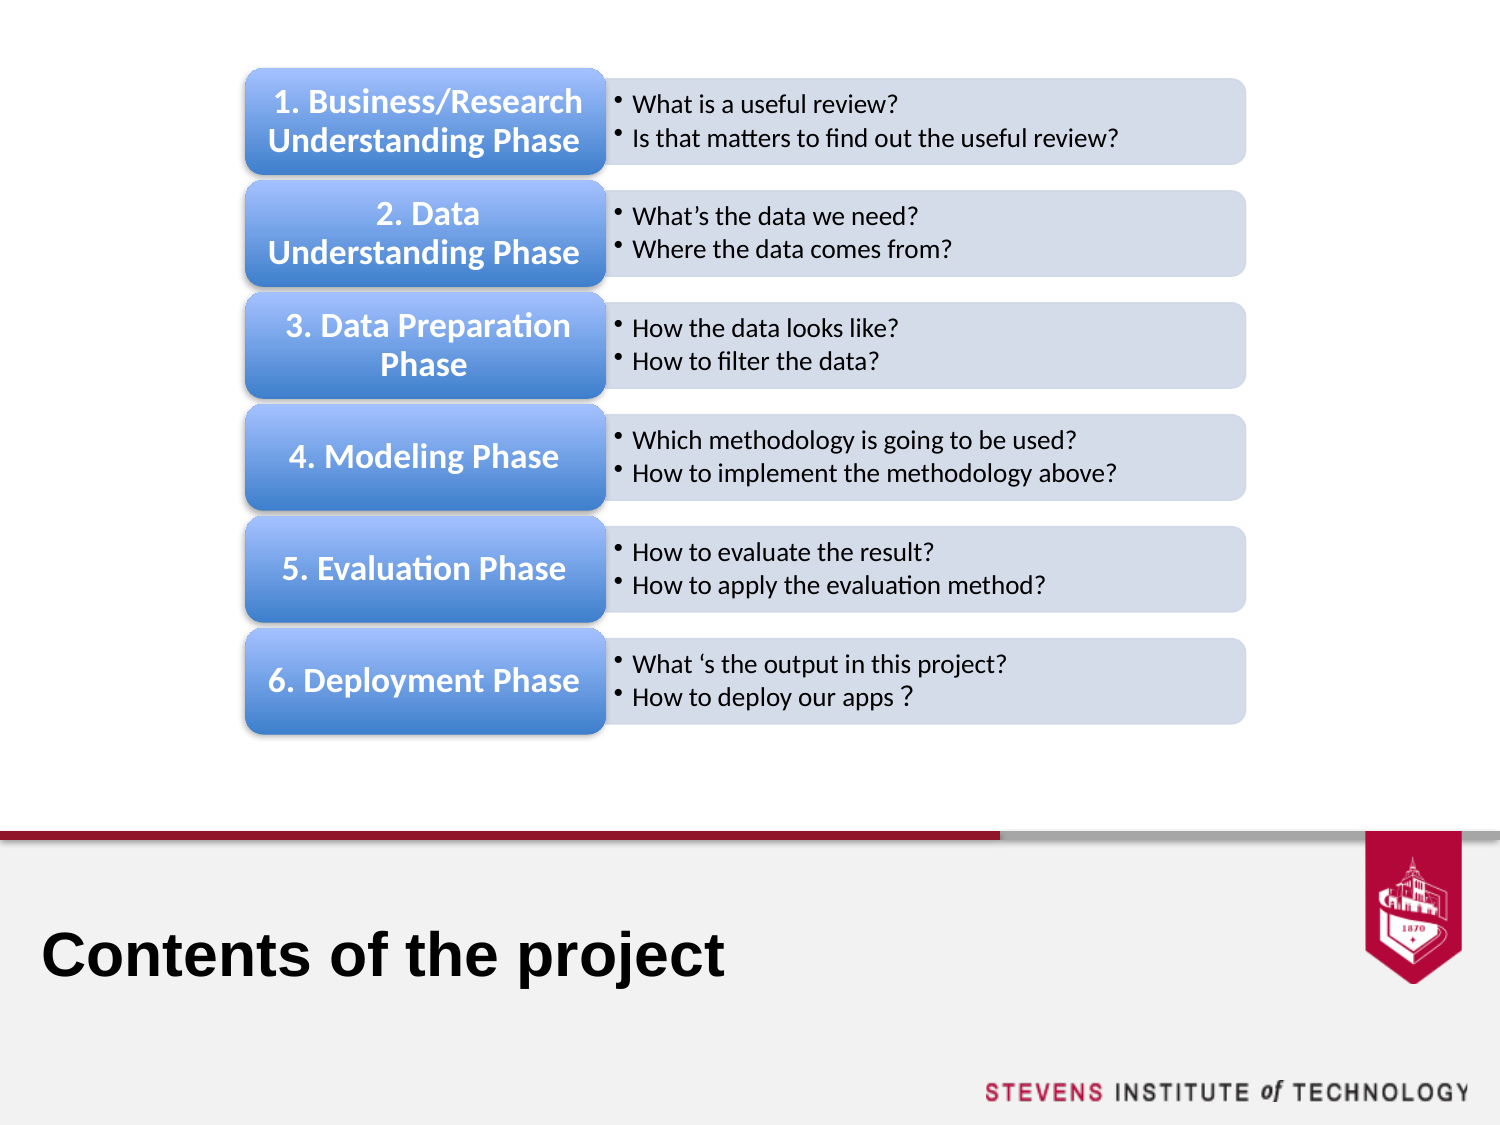

What is a useful review?
Is that matters to find out the useful review?
1. Business/Research Understanding Phase
What’s the data we need?
Where the data comes from?
2. Data Understanding Phase
How the data looks like?
How to filter the data?
3. Data Preparation Phase
Which methodology is going to be used?
How to implement the methodology above?
4. Modeling Phase
How to evaluate the result?
How to apply the evaluation method?
5. Evaluation Phase
What ‘s the output in this project?
How to deploy our apps？
6. Deployment Phase
Contents of the project